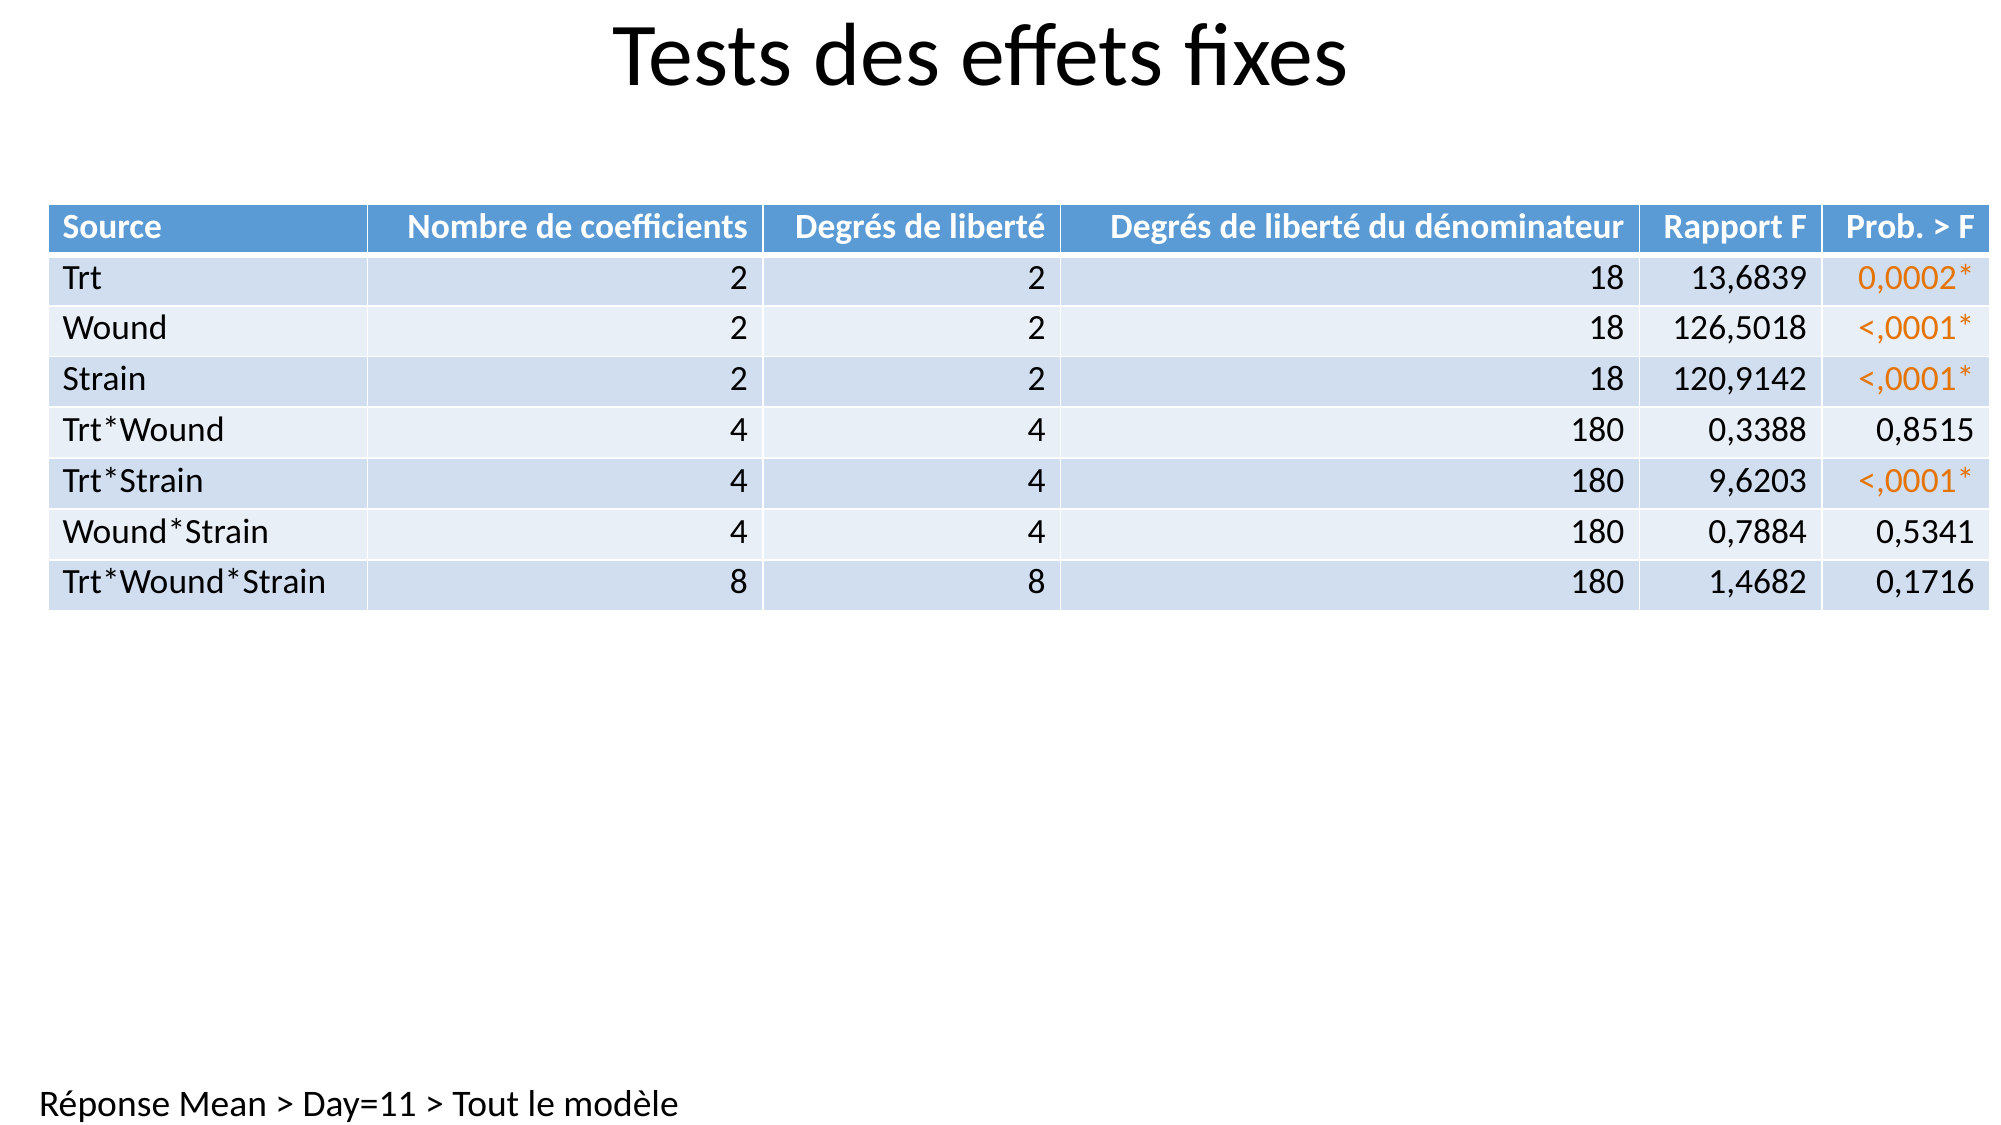

# Tests des effets fixes
| Source | Nombre de coefficients | Degrés de liberté | Degrés de liberté du dénominateur | Rapport F | Prob. > F |
| --- | --- | --- | --- | --- | --- |
| Trt | 2 | 2 | 18 | 13,6839 | 0,0002\* |
| Wound | 2 | 2 | 18 | 126,5018 | <,0001\* |
| Strain | 2 | 2 | 18 | 120,9142 | <,0001\* |
| Trt\*Wound | 4 | 4 | 180 | 0,3388 | 0,8515 |
| Trt\*Strain | 4 | 4 | 180 | 9,6203 | <,0001\* |
| Wound\*Strain | 4 | 4 | 180 | 0,7884 | 0,5341 |
| Trt\*Wound\*Strain | 8 | 8 | 180 | 1,4682 | 0,1716 |
Réponse Mean > Day=11 > Tout le modèle